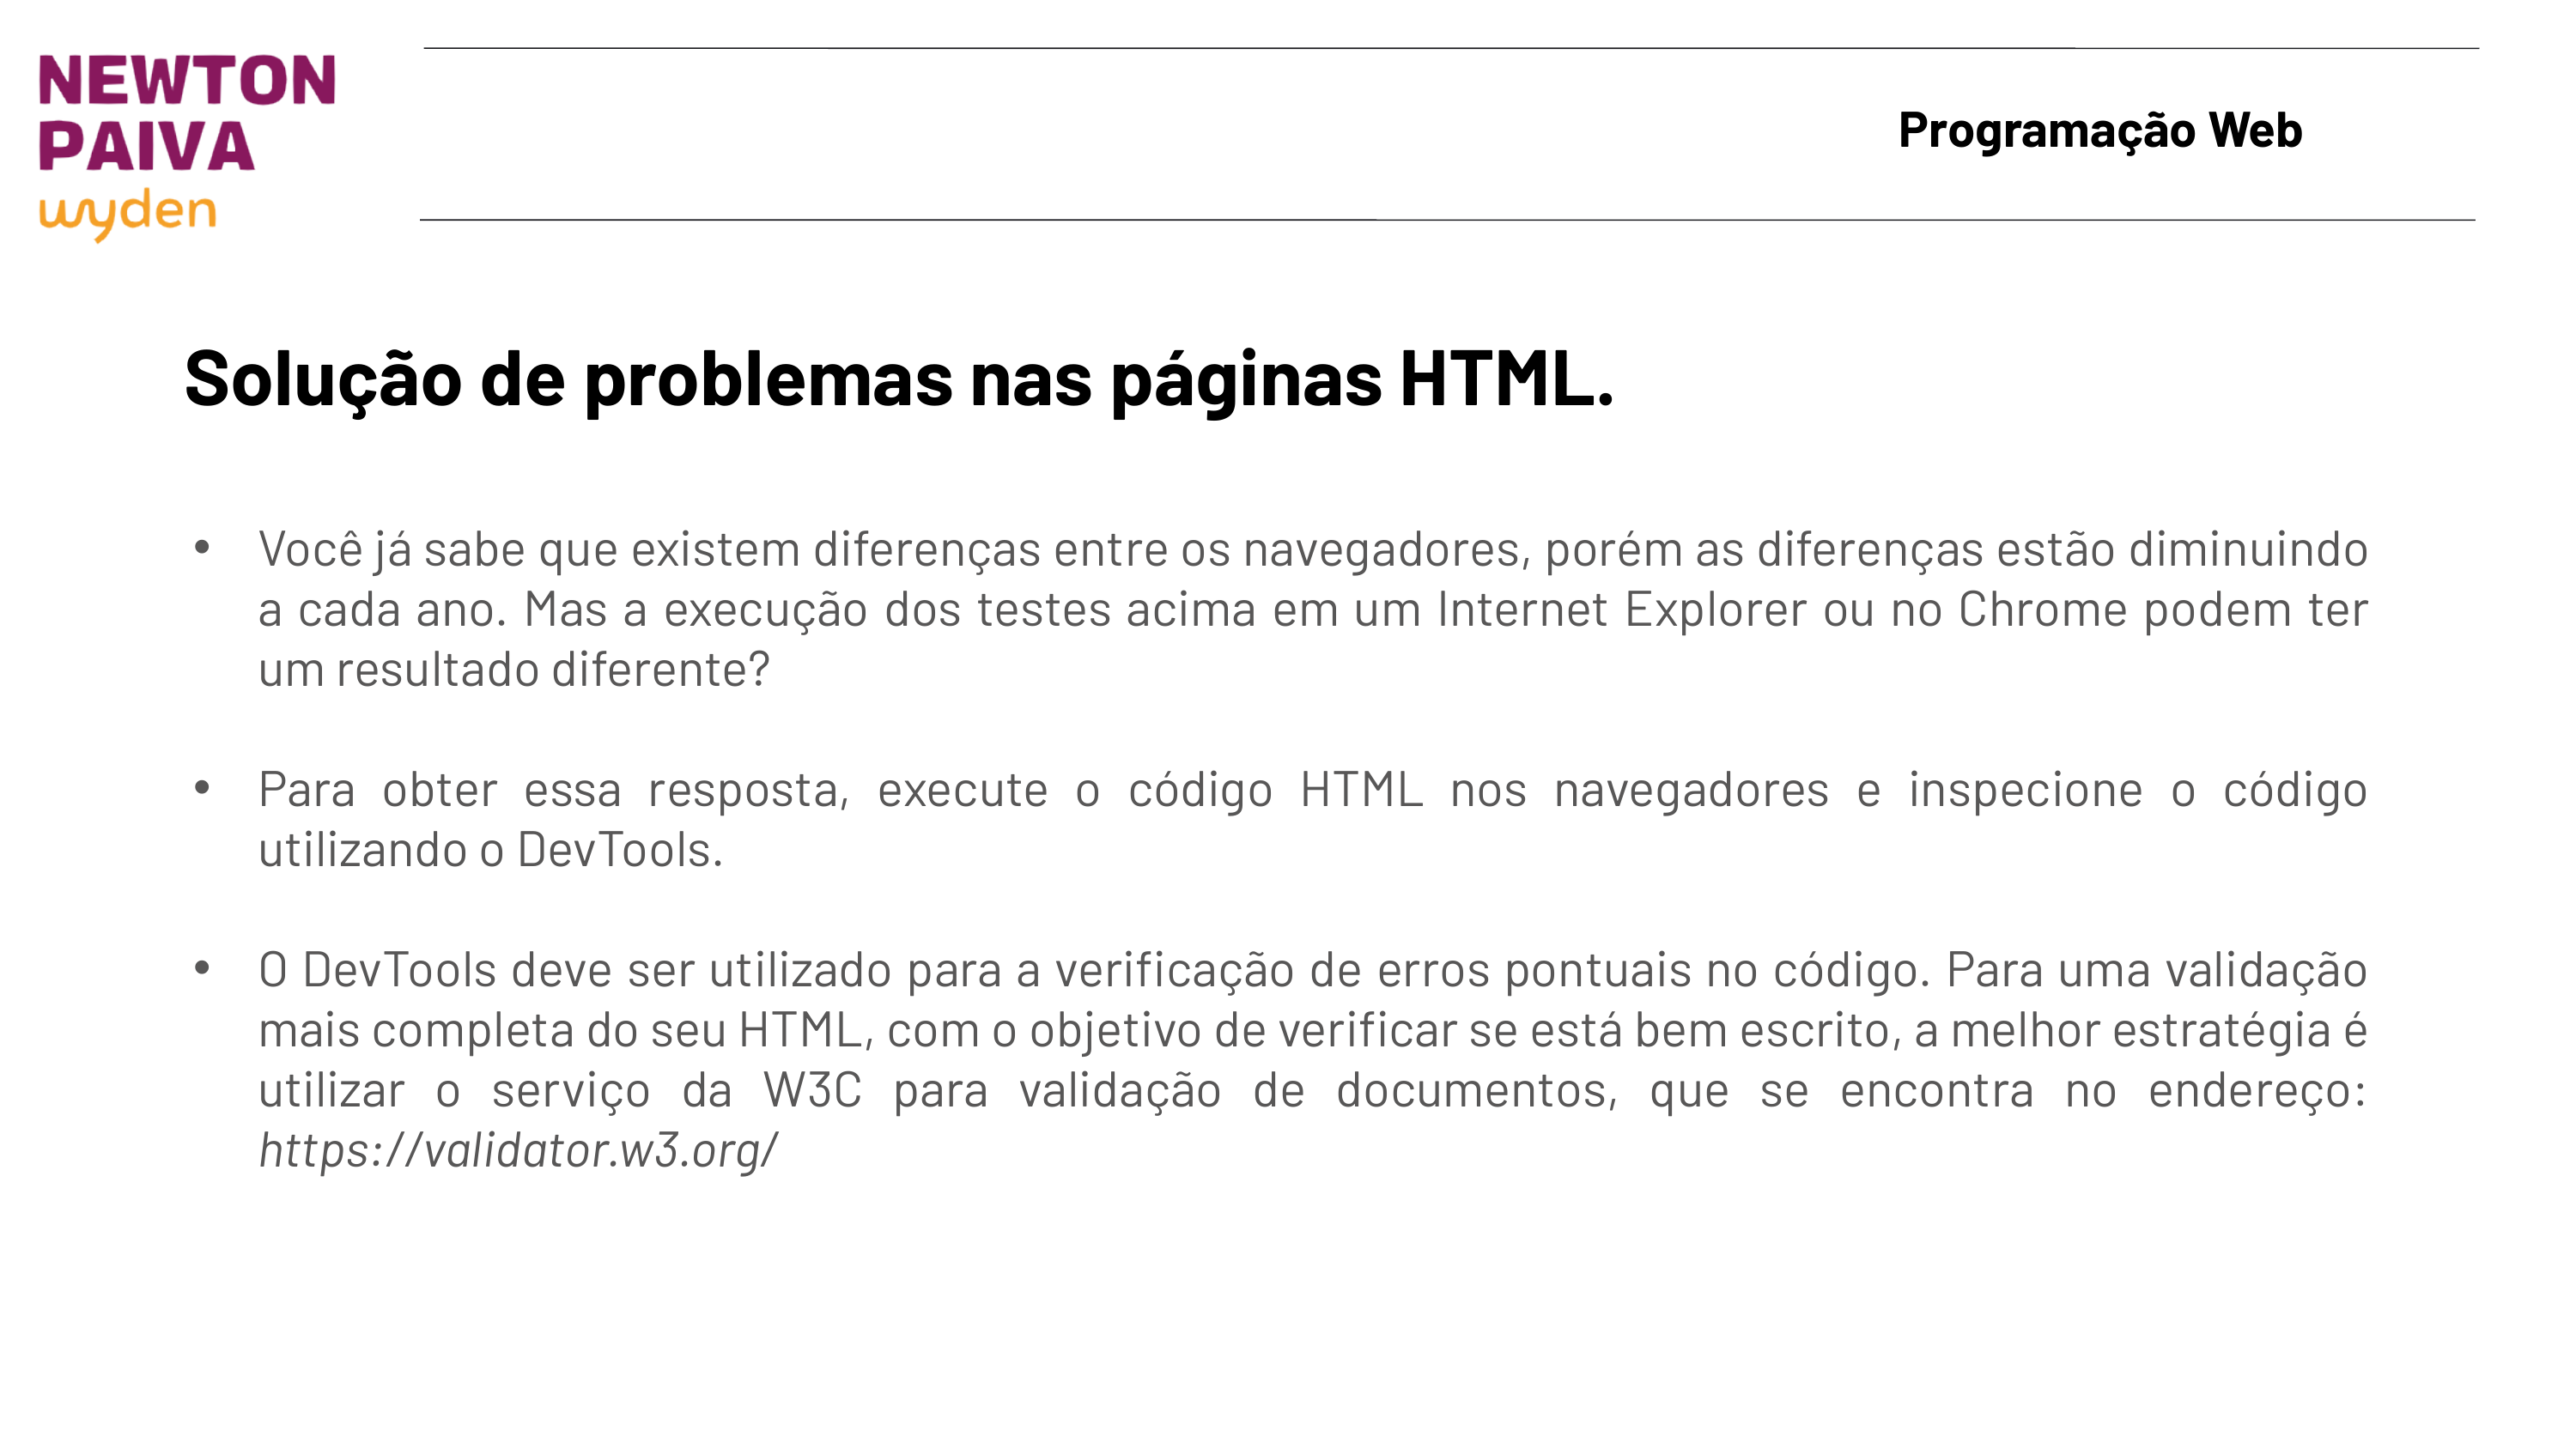

Solução de problemas nas páginas HTML.
Você já sabe que existem diferenças entre os navegadores, porém as diferenças estão diminuindo a cada ano. Mas a execução dos testes acima em um Internet Explorer ou no Chrome podem ter um resultado diferente?

Para obter essa resposta, execute o código HTML nos navegadores e inspecione o código utilizando o DevTools.

O DevTools deve ser utilizado para a verificação de erros pontuais no código. Para uma validação mais completa do seu HTML, com o objetivo de verificar se está bem escrito, a melhor estratégia é utilizar o serviço da W3C para validação de documentos, que se encontra no endereço: https://validator.w3.org/

Figura